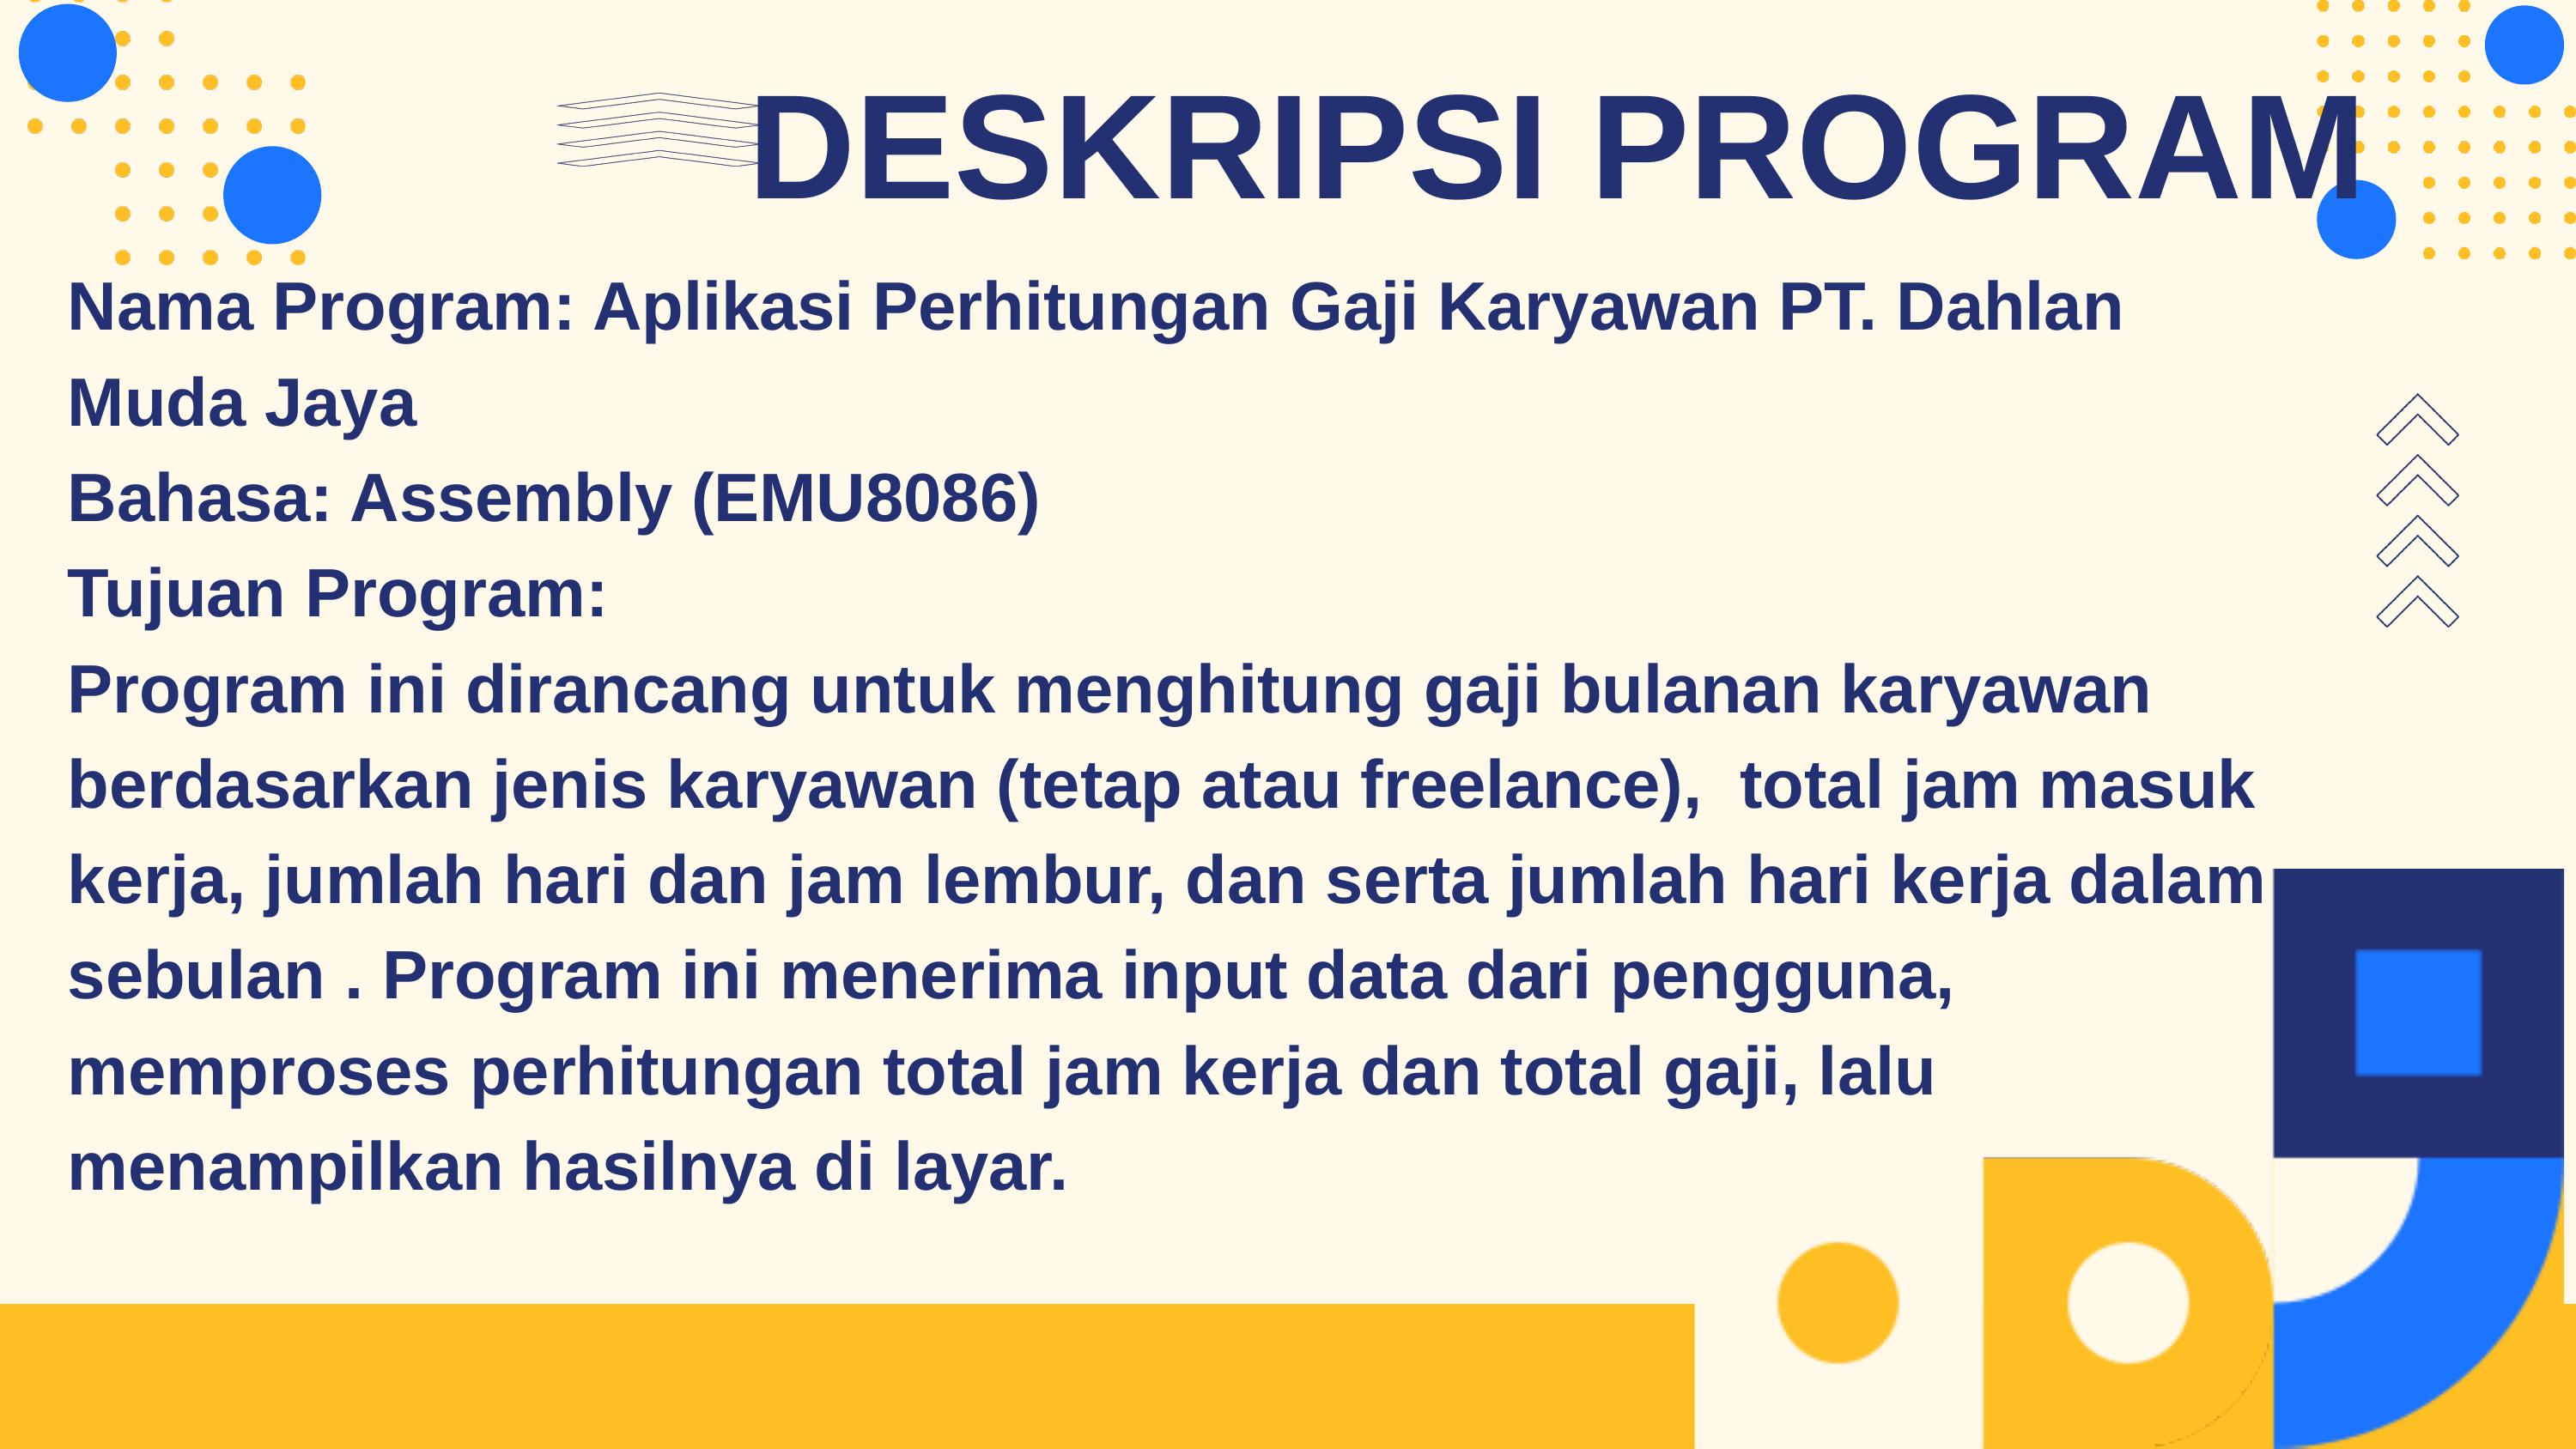

DESKRIPSI PROGRAM

Nama Program: Aplikasi Perhitungan Gaji Karyawan PT. Dahlan Muda Jaya
Bahasa: Assembly (EMU8086)
Tujuan Program:
Program ini dirancang untuk menghitung gaji bulanan karyawan berdasarkan jenis karyawan (tetap atau freelance),  total jam masuk kerja, jumlah hari dan jam lembur, dan serta jumlah hari kerja dalam sebulan . Program ini menerima input data dari pengguna, memproses perhitungan total jam kerja dan total gaji, lalu menampilkan hasilnya di layar.